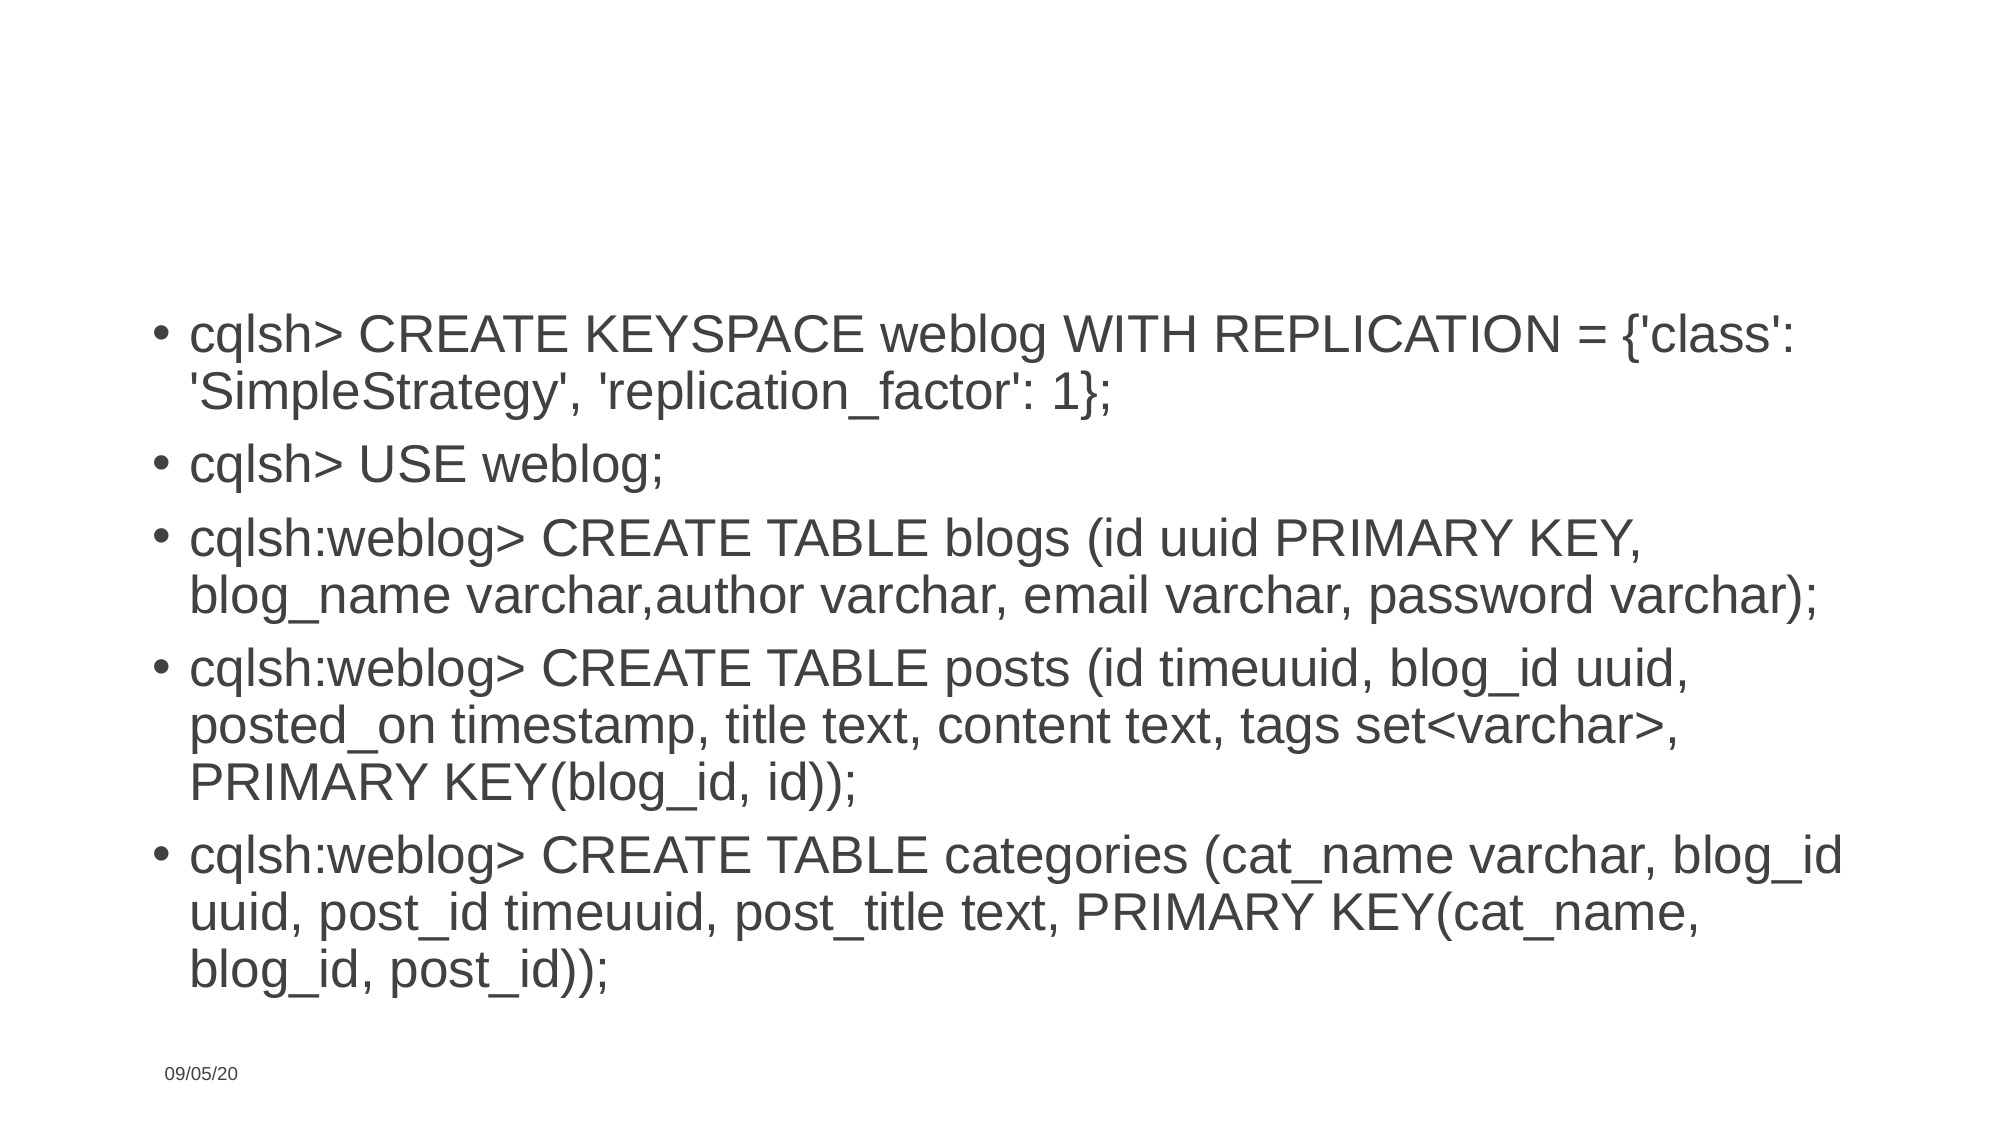

#
cqlsh> CREATE KEYSPACE weblog WITH REPLICATION = {'class': 'SimpleStrategy', 'replication_factor': 1};
cqlsh> USE weblog;
cqlsh:weblog> CREATE TABLE blogs (id uuid PRIMARY KEY, blog_name varchar,author varchar, email varchar, password varchar);
cqlsh:weblog> CREATE TABLE posts (id timeuuid, blog_id uuid, posted_on timestamp, title text, content text, tags set<varchar>, PRIMARY KEY(blog_id, id));
cqlsh:weblog> CREATE TABLE categories (cat_name varchar, blog_id uuid, post_id timeuuid, post_title text, PRIMARY KEY(cat_name, blog_id, post_id));
09/05/20